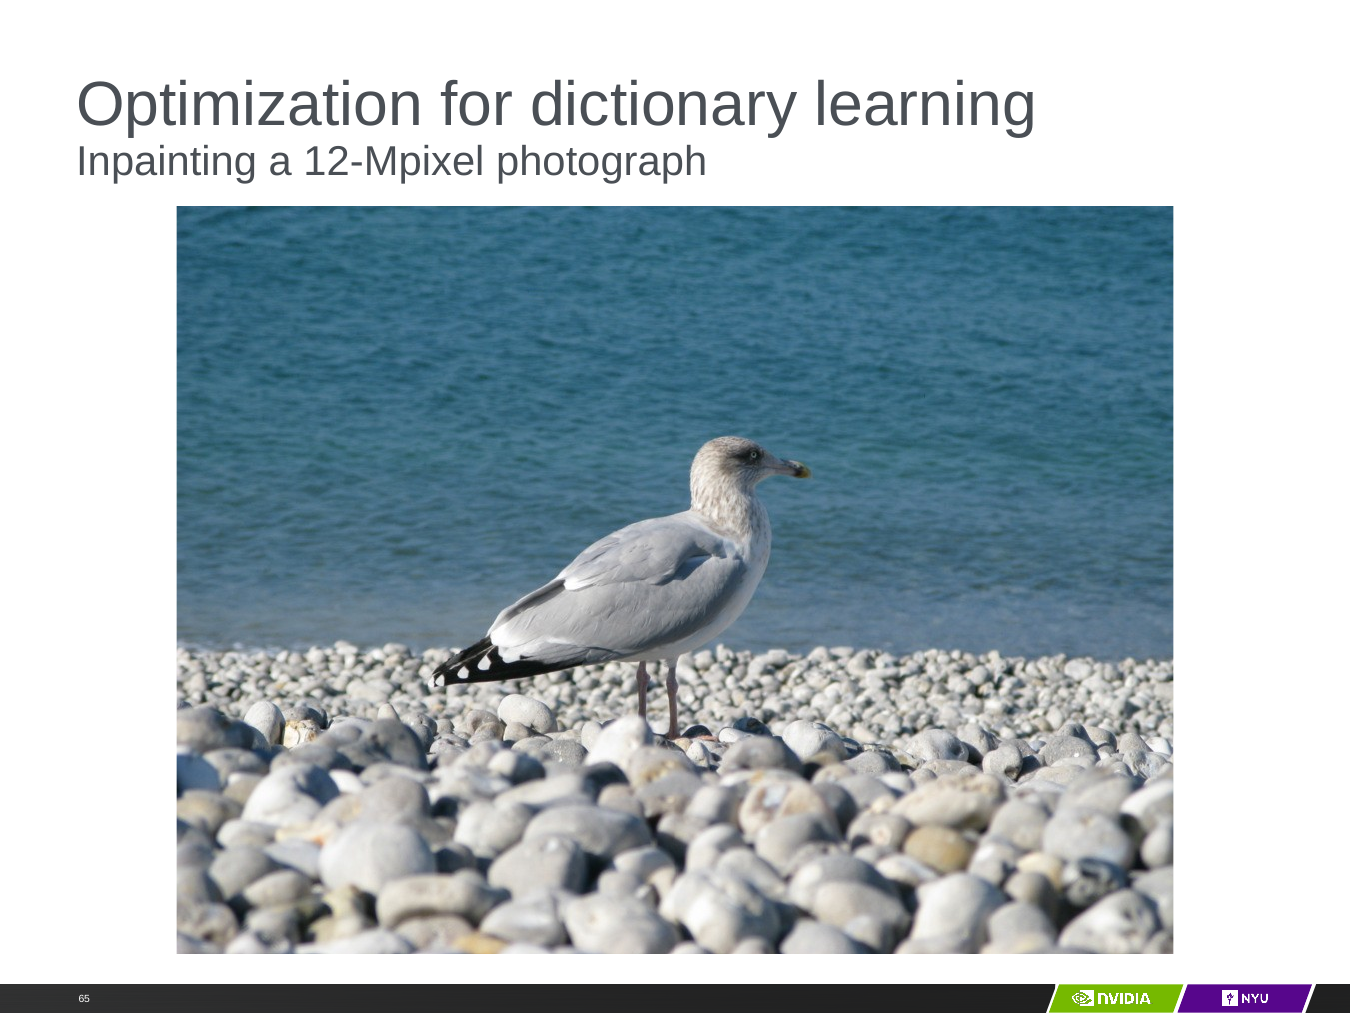

# Optimization for dictionary learning Inpainting a 12-Mpixel photograph